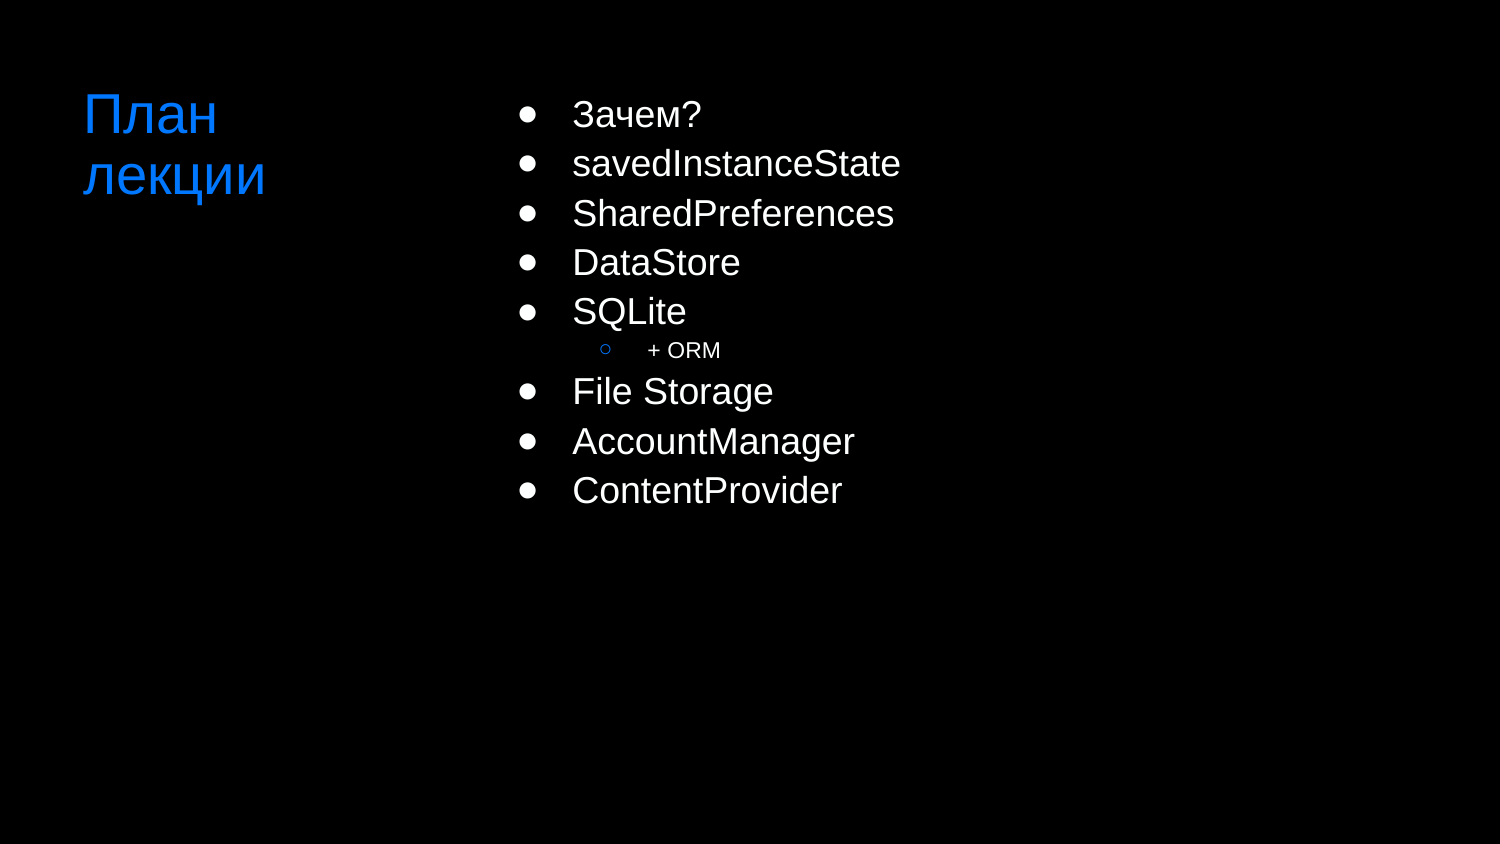

# План лекции
Зачем?
savedInstanceState
SharedPreferences
DataStore
SQLite
+ ORM
File Storage
AccountManager
ContentProvider